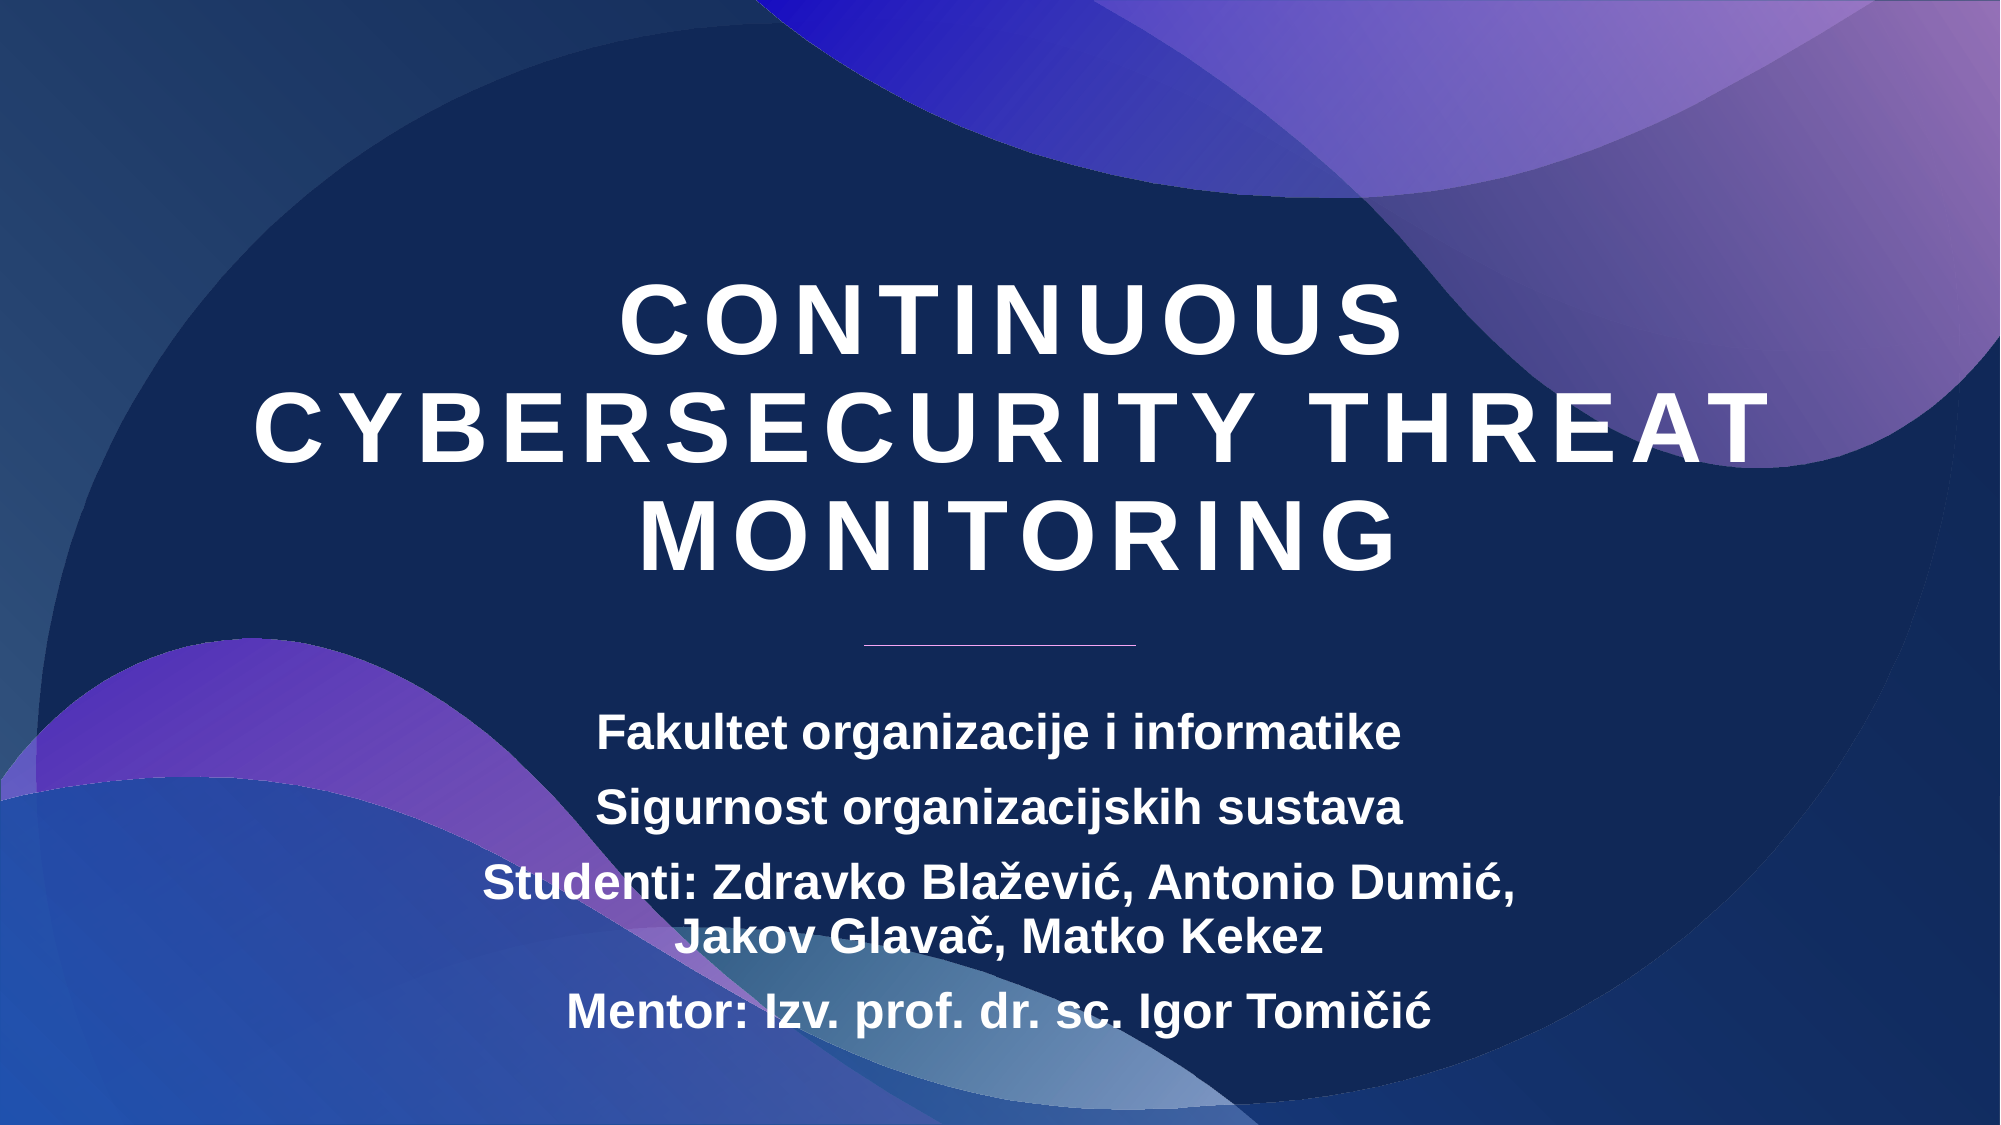

# Continuous Cybersecurity Threat Monitoring
Fakultet organizacije i informatike
Sigurnost organizacijskih sustava
Studenti: Zdravko Blažević, Antonio Dumić, Jakov Glavač, Matko Kekez
Mentor: Izv. prof. dr. sc. Igor Tomičić